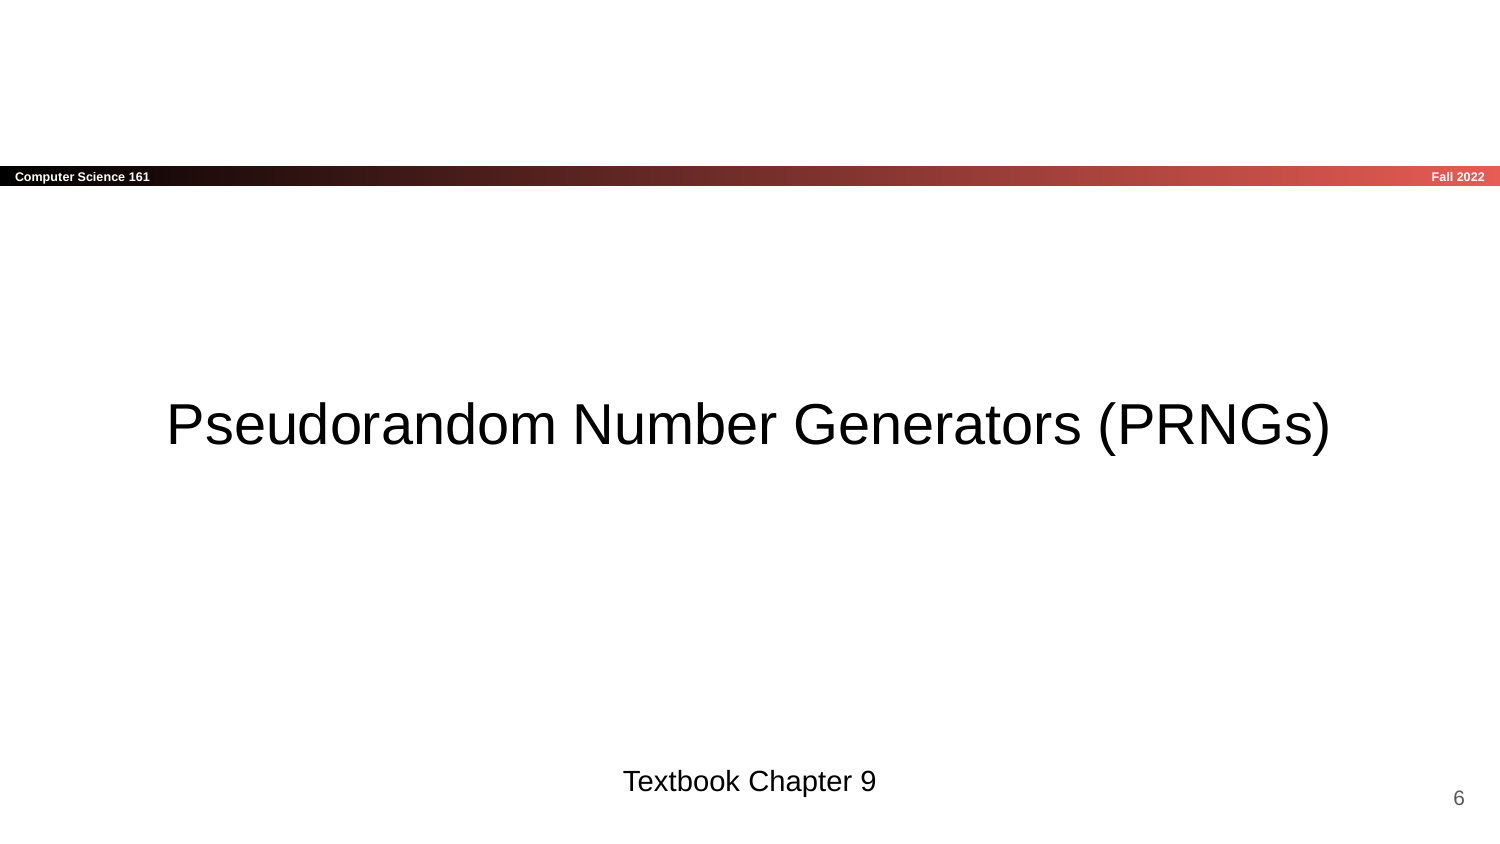

# Pseudorandom Number Generators (PRNGs)
Textbook Chapter 9
6